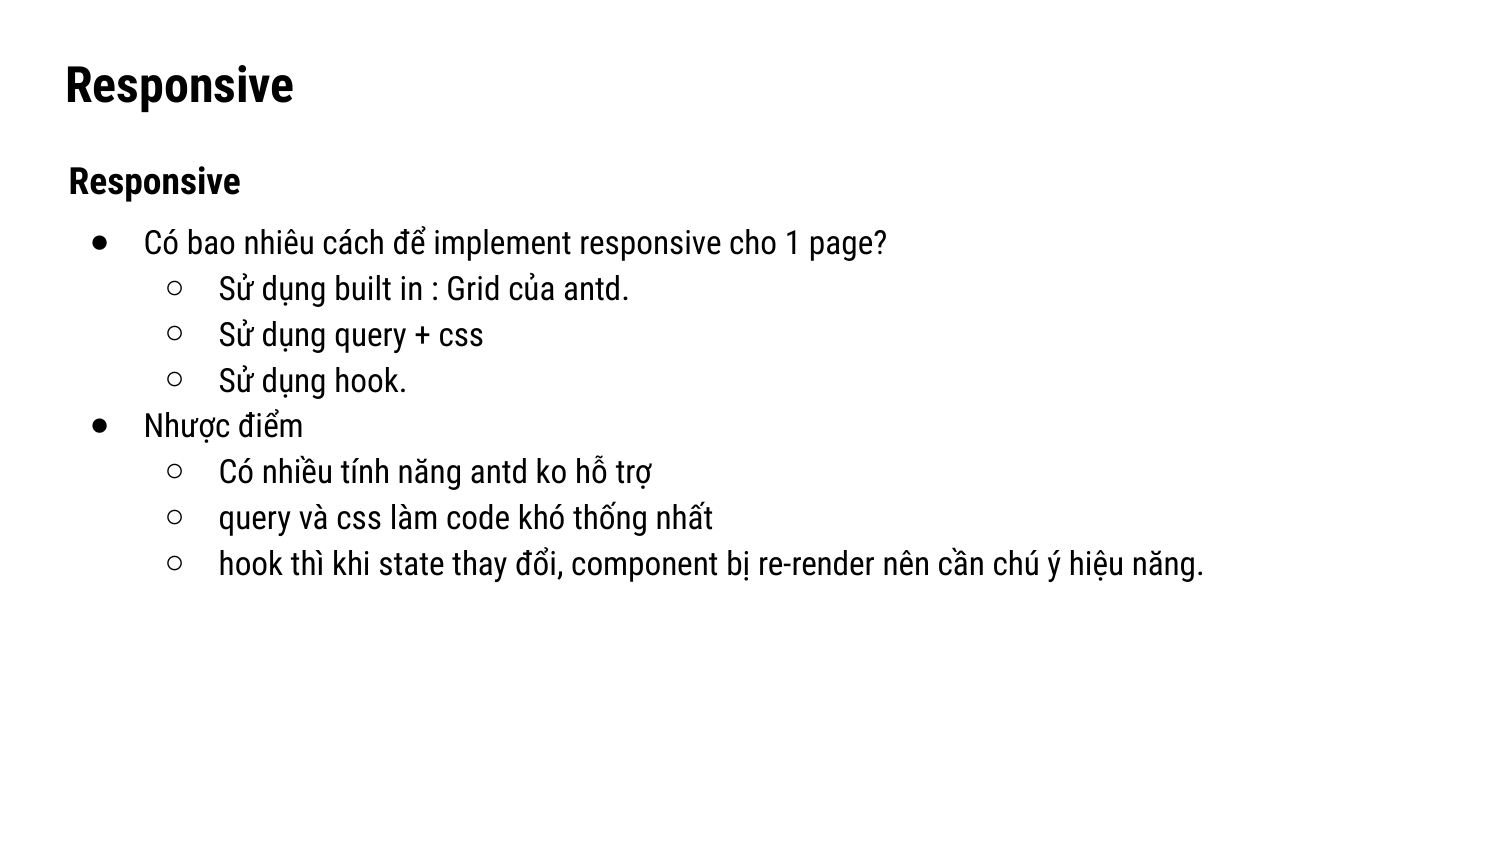

# Responsive
Responsive
Có bao nhiêu cách để implement responsive cho 1 page?
Sử dụng built in : Grid của antd.
Sử dụng query + css
Sử dụng hook.
Nhược điểm
Có nhiều tính năng antd ko hỗ trợ
query và css làm code khó thống nhất
hook thì khi state thay đổi, component bị re-render nên cần chú ý hiệu năng.